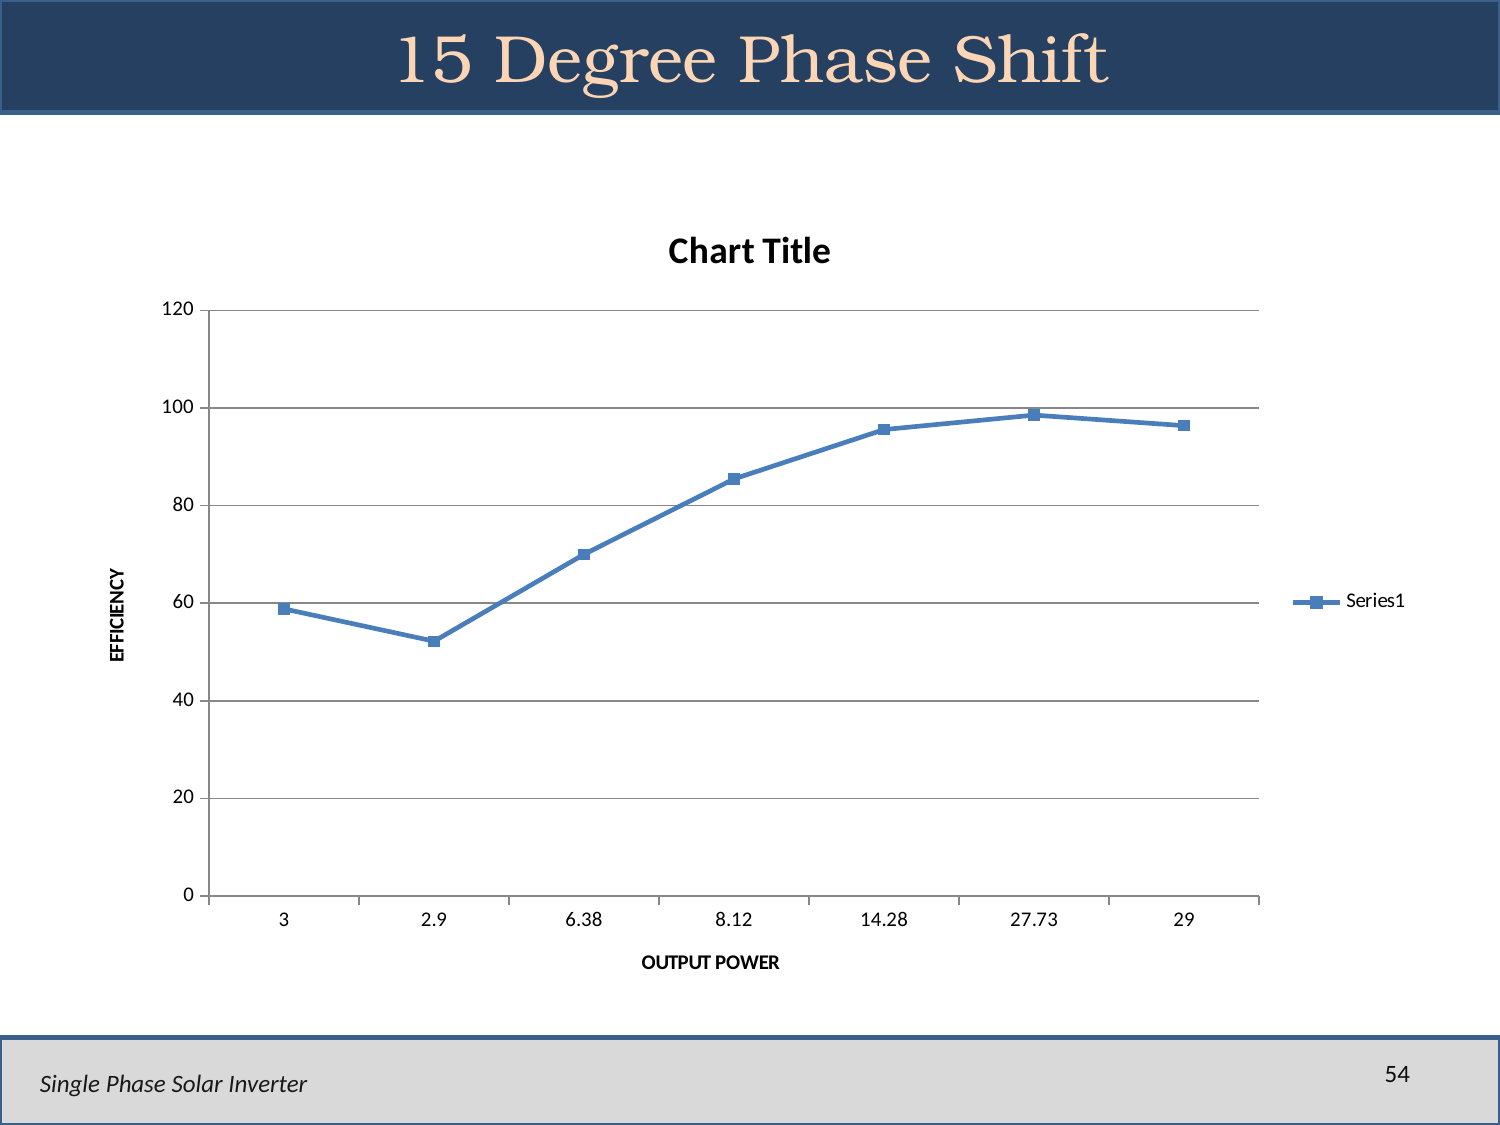

# 15 Degree Phase Shift

### Chart:

| Category |  |
|---|---|
| 3 | 58.82 |
| 2.9 | 52.2 |
| 6.38 | 70.03 |
| 8.120000000000001 | 85.47 |
| 14.28 | 95.58 |
| 27.73 | 98.54 |
| 29 | 96.36999999999999 |
54
Single Phase Solar Inverter